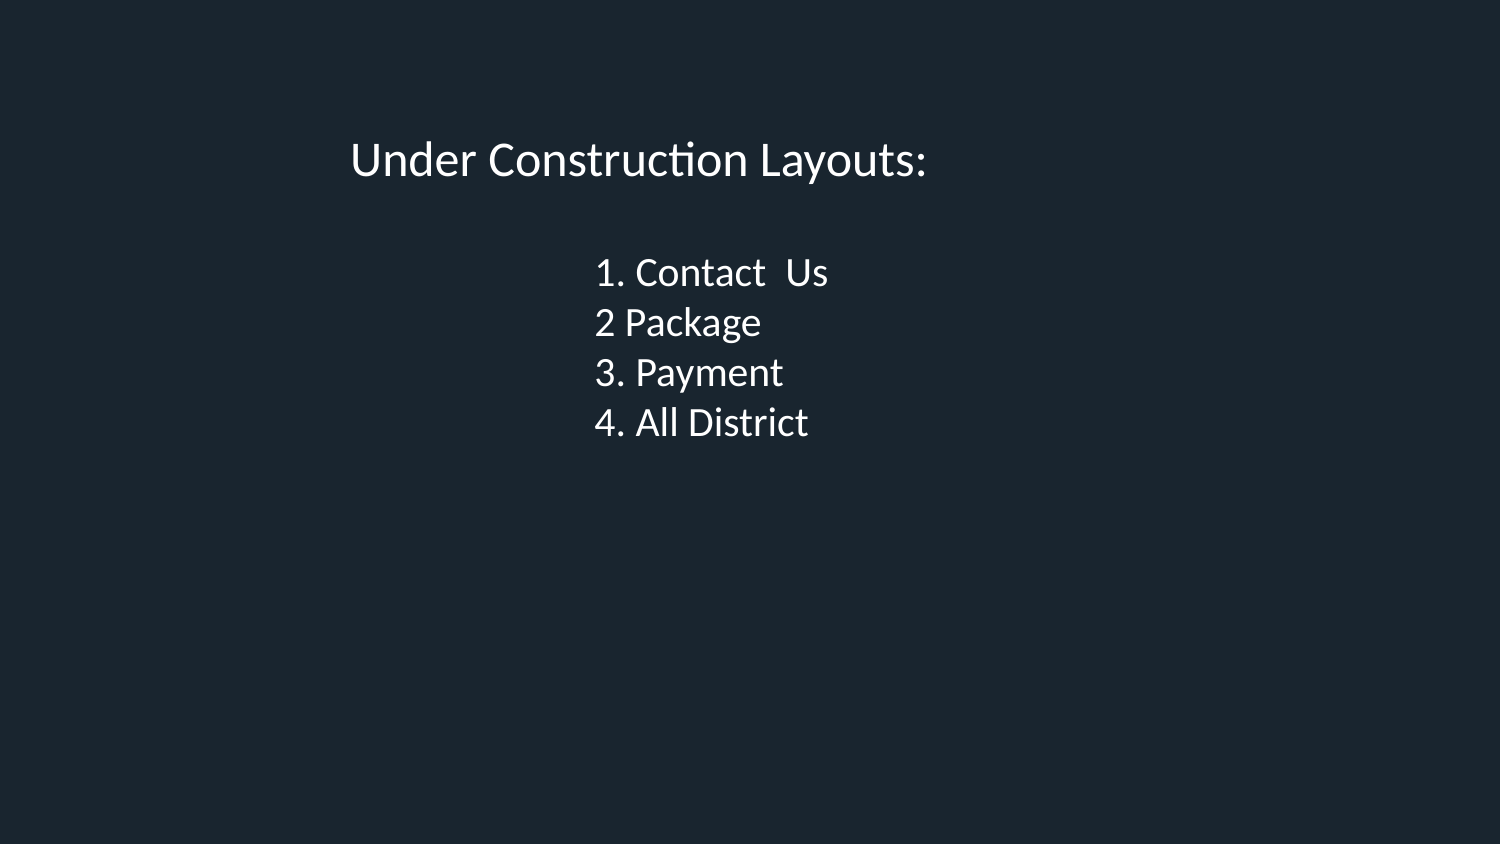

Under Construction Layouts:
1. Contact  Us
2 Package
3. Payment
4. All District